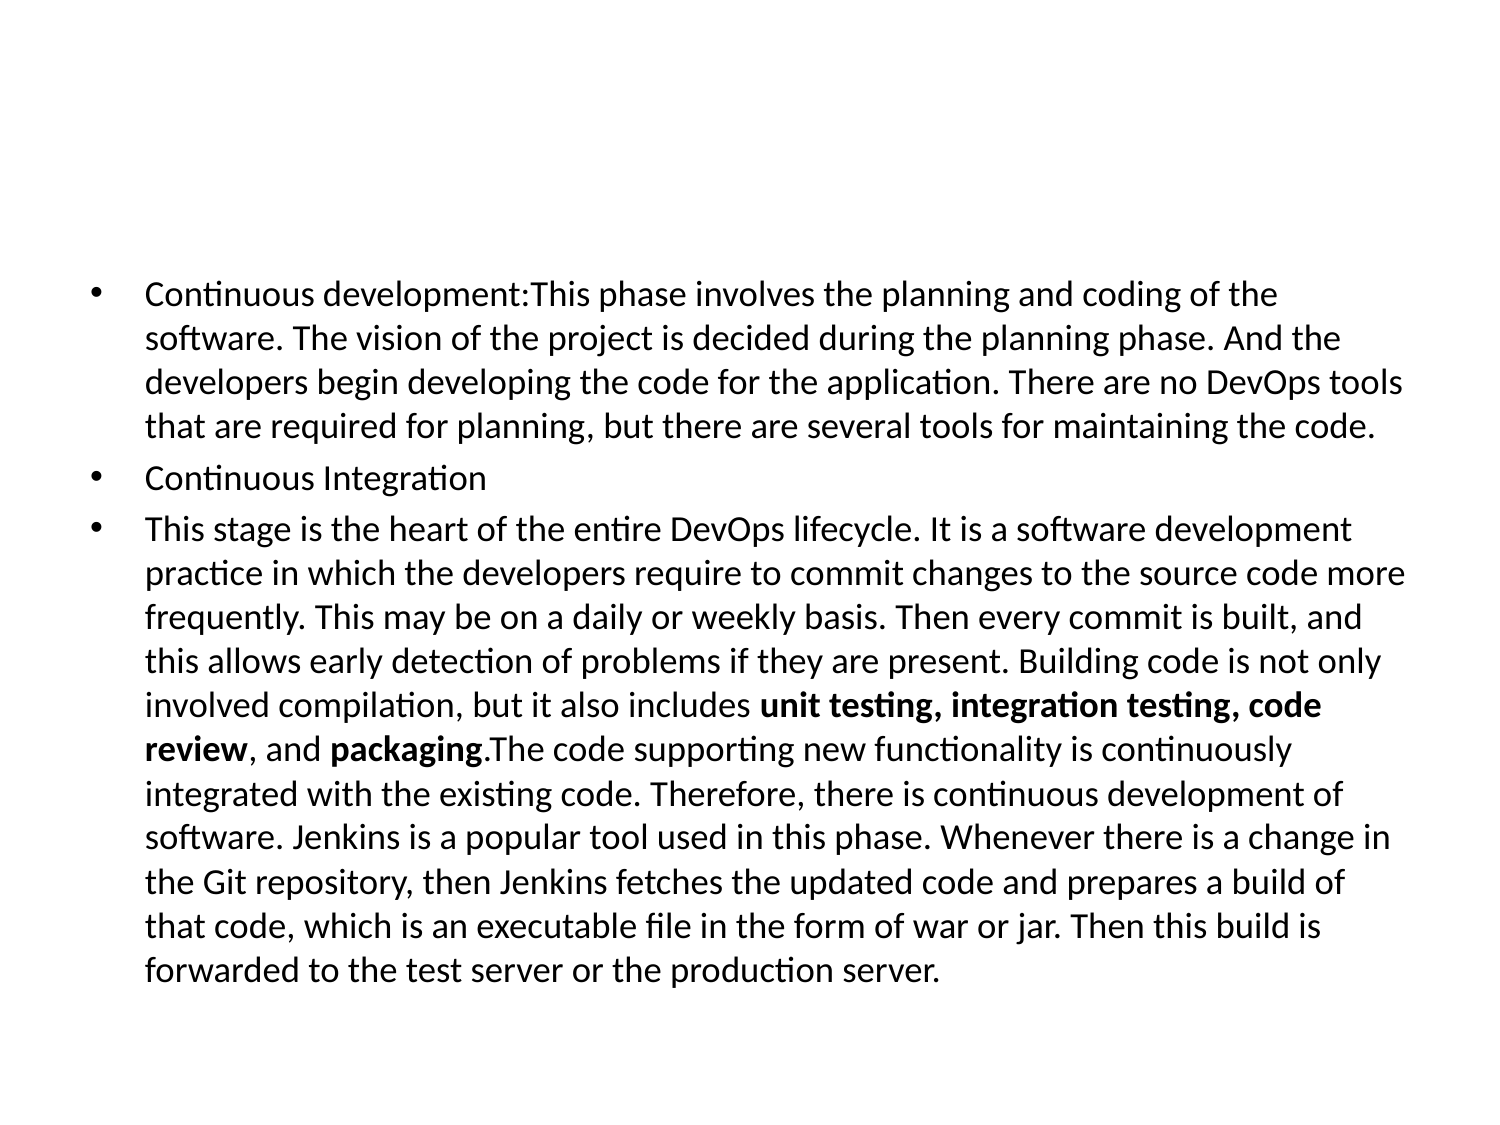

#
Continuous development:This phase involves the planning and coding of the software. The vision of the project is decided during the planning phase. And the developers begin developing the code for the application. There are no DevOps tools that are required for planning, but there are several tools for maintaining the code.
Continuous Integration
This stage is the heart of the entire DevOps lifecycle. It is a software development practice in which the developers require to commit changes to the source code more frequently. This may be on a daily or weekly basis. Then every commit is built, and this allows early detection of problems if they are present. Building code is not only involved compilation, but it also includes unit testing, integration testing, code review, and packaging.The code supporting new functionality is continuously integrated with the existing code. Therefore, there is continuous development of software. Jenkins is a popular tool used in this phase. Whenever there is a change in the Git repository, then Jenkins fetches the updated code and prepares a build of that code, which is an executable file in the form of war or jar. Then this build is forwarded to the test server or the production server.